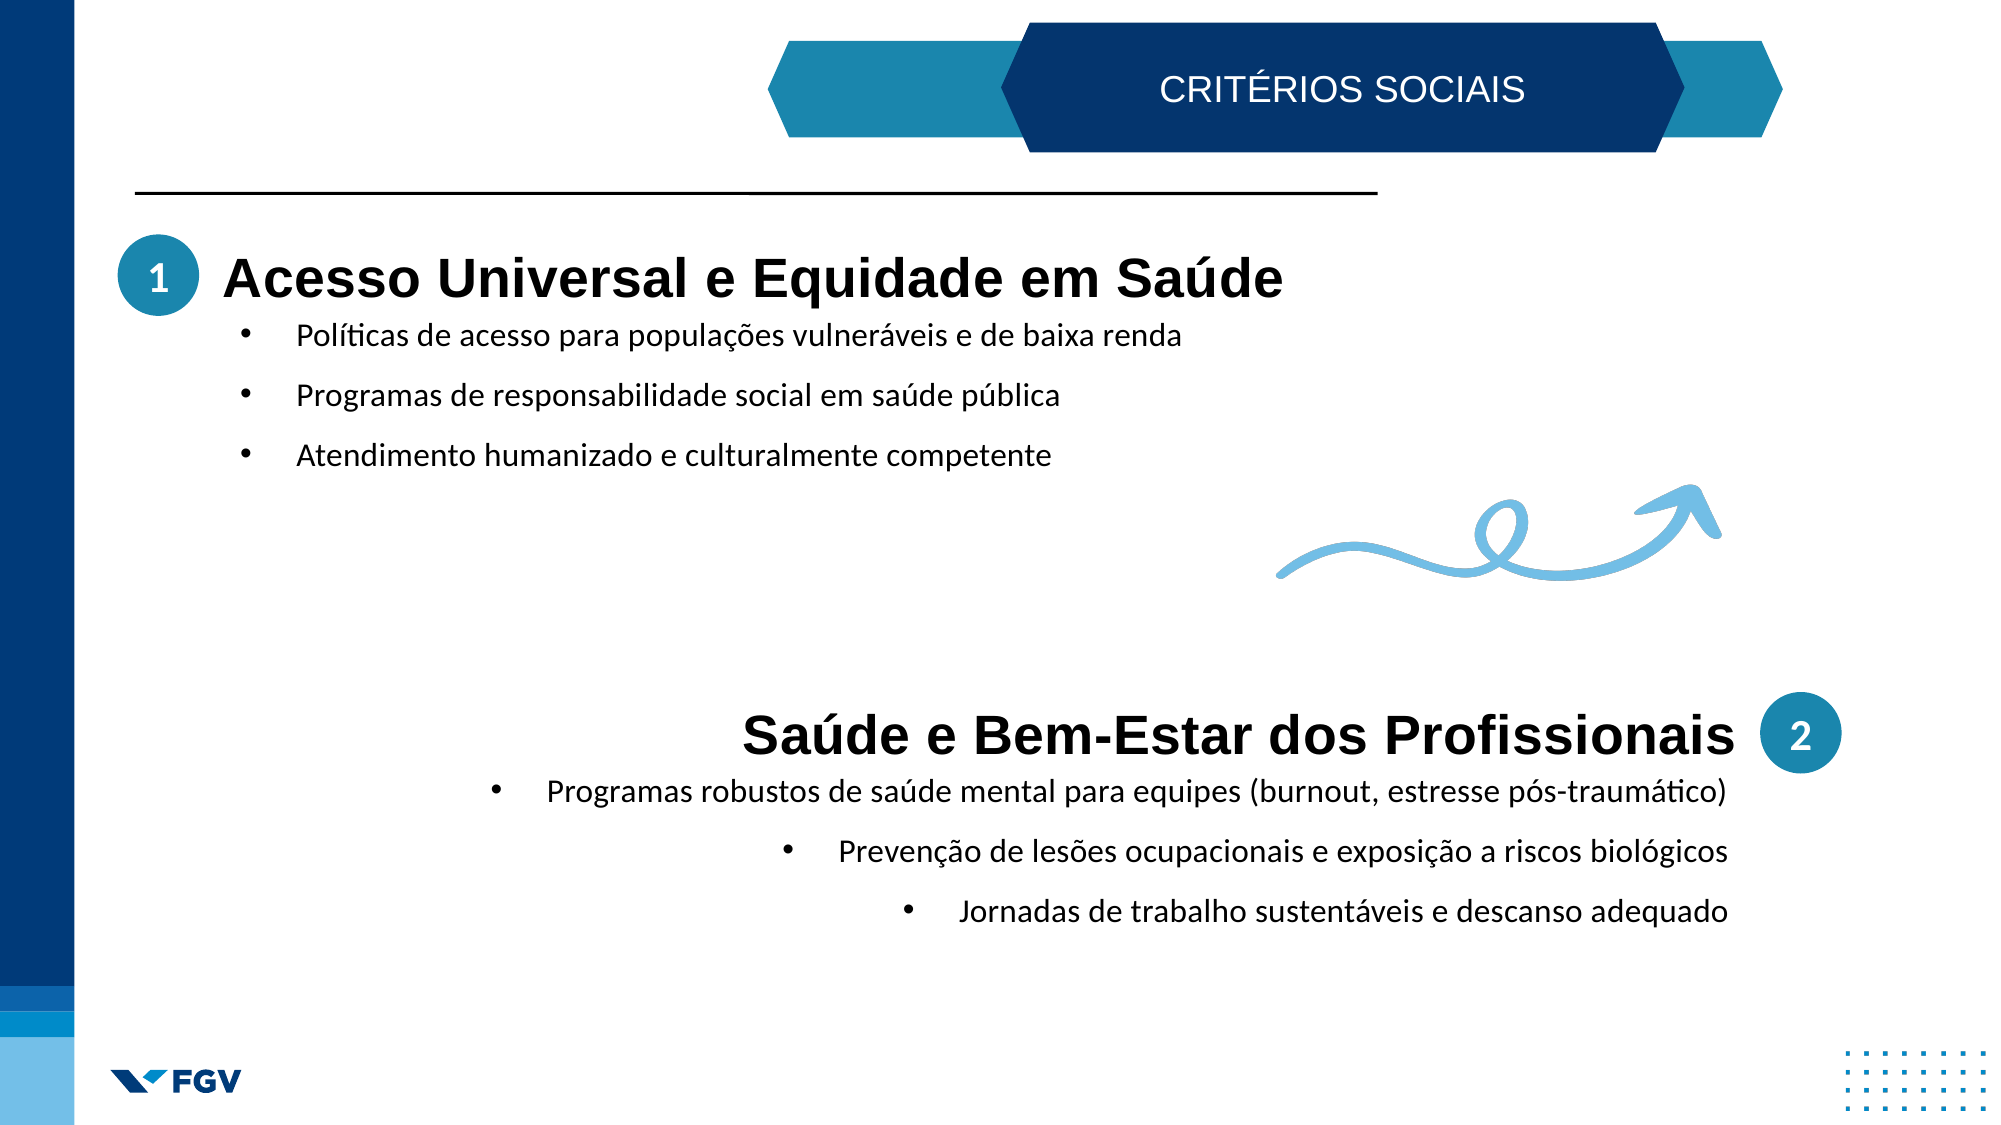

CRITÉRIOS SOCIAIS

Políticas de acesso para populações vulneráveis e de baixa renda
Programas de responsabilidade social em saúde pública
Atendimento humanizado e culturalmente competente

1

Acesso Universal e Equidade em Saúde

Programas robustos de saúde mental para equipes (burnout, estresse pós-traumático)
Prevenção de lesões ocupacionais e exposição a riscos biológicos
Jornadas de trabalho sustentáveis e descanso adequado

2

Saúde e Bem-Estar dos Profissionais